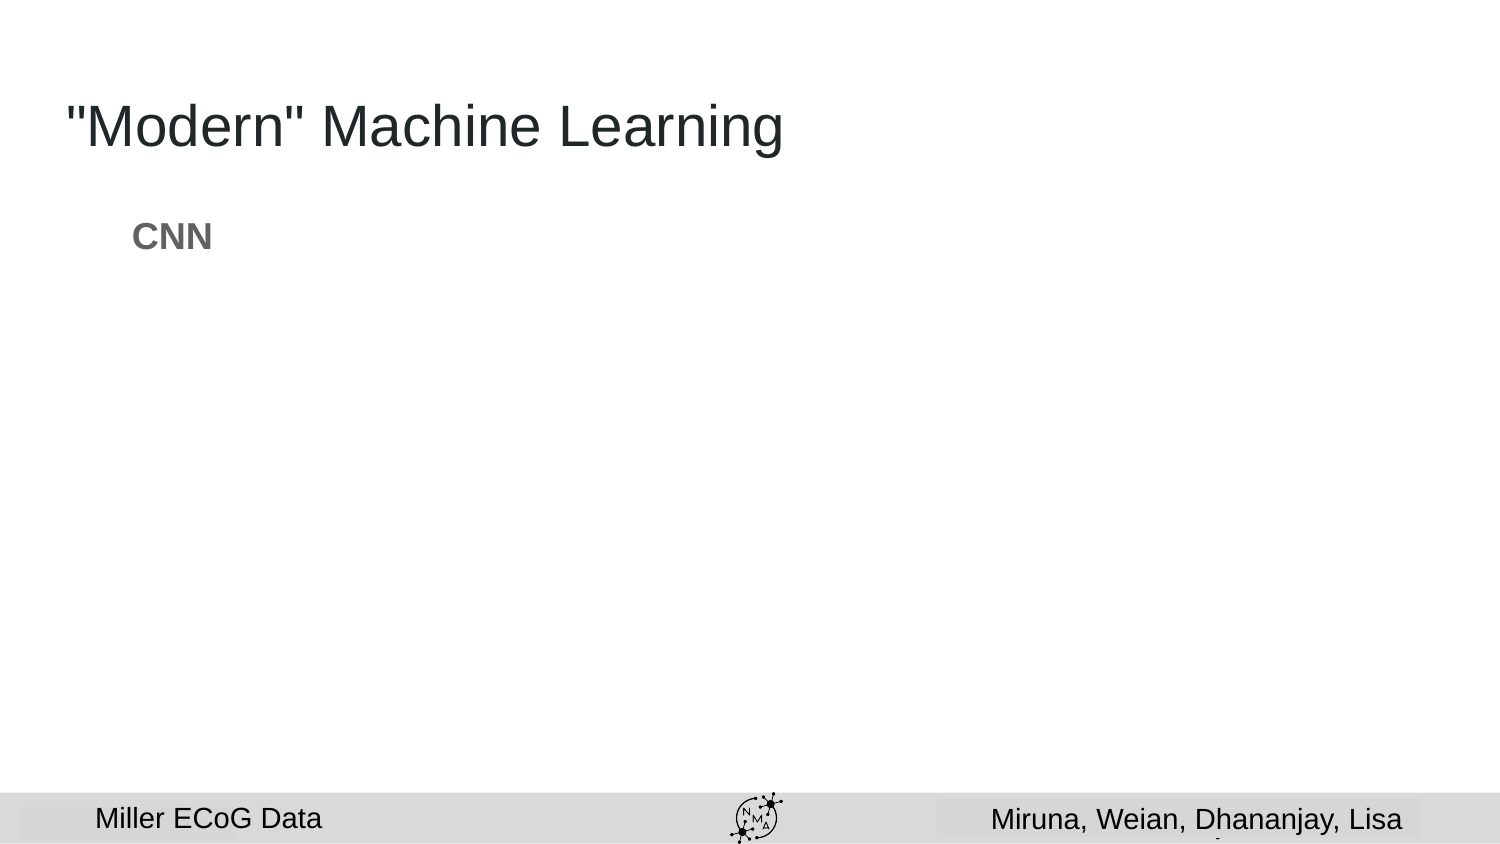

# "Modern" Machine Learning
CNN
Miller ECoG Data
Miruna, Weian, Dhananjay, Lisa